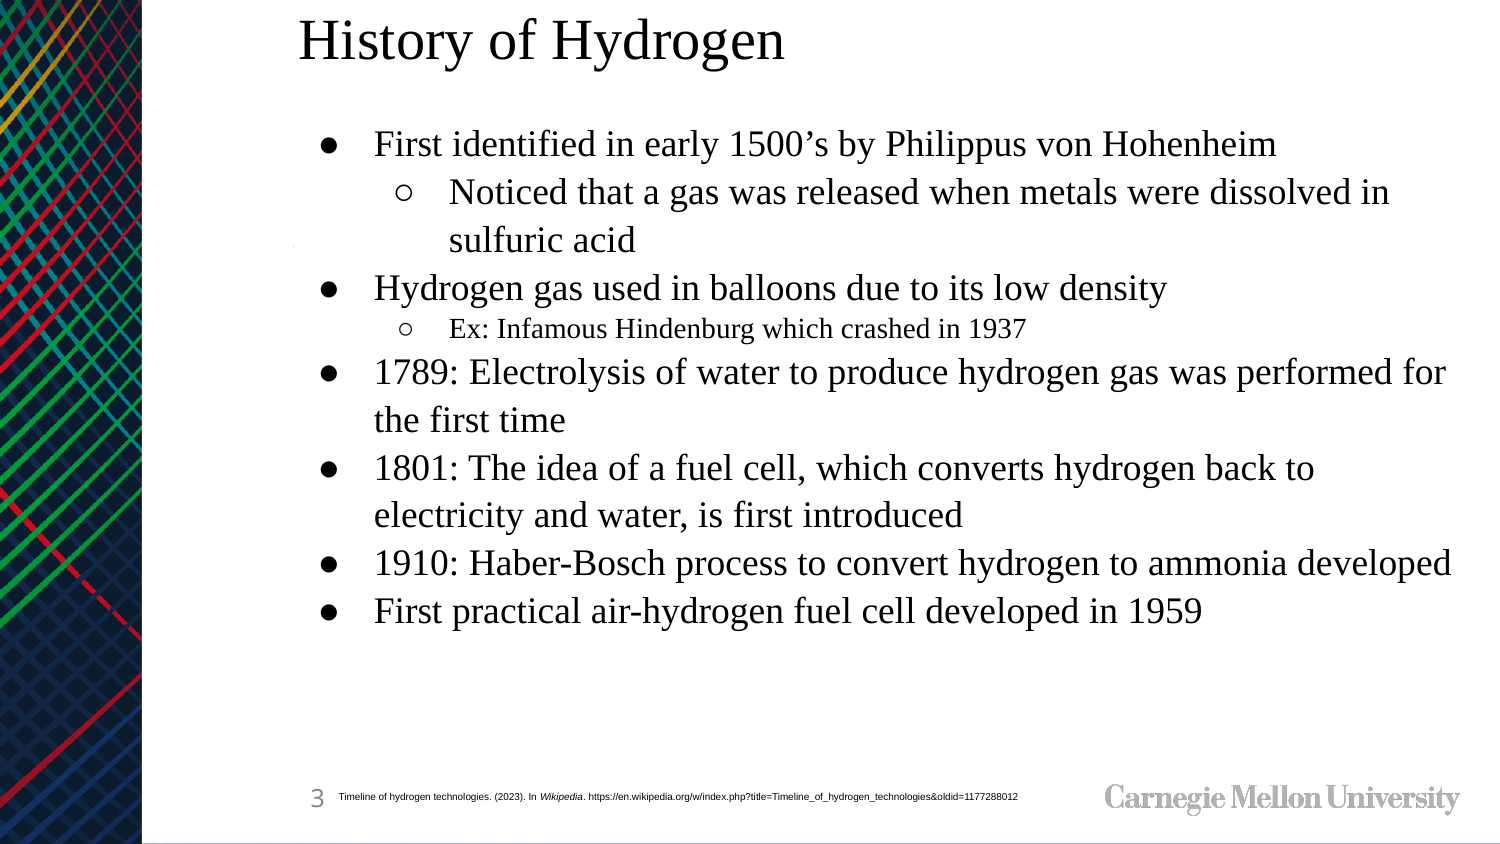

History of Hydrogen
First identified in early 1500’s by Philippus von Hohenheim
Noticed that a gas was released when metals were dissolved in sulfuric acid
Hydrogen gas used in balloons due to its low density
Ex: Infamous Hindenburg which crashed in 1937
1789: Electrolysis of water to produce hydrogen gas was performed for the first time
1801: The idea of a fuel cell, which converts hydrogen back to electricity and water, is first introduced
1910: Haber-Bosch process to convert hydrogen to ammonia developed
First practical air-hydrogen fuel cell developed in 1959
3
Timeline of hydrogen technologies. (2023). In Wikipedia. https://en.wikipedia.org/w/index.php?title=Timeline_of_hydrogen_technologies&oldid=1177288012